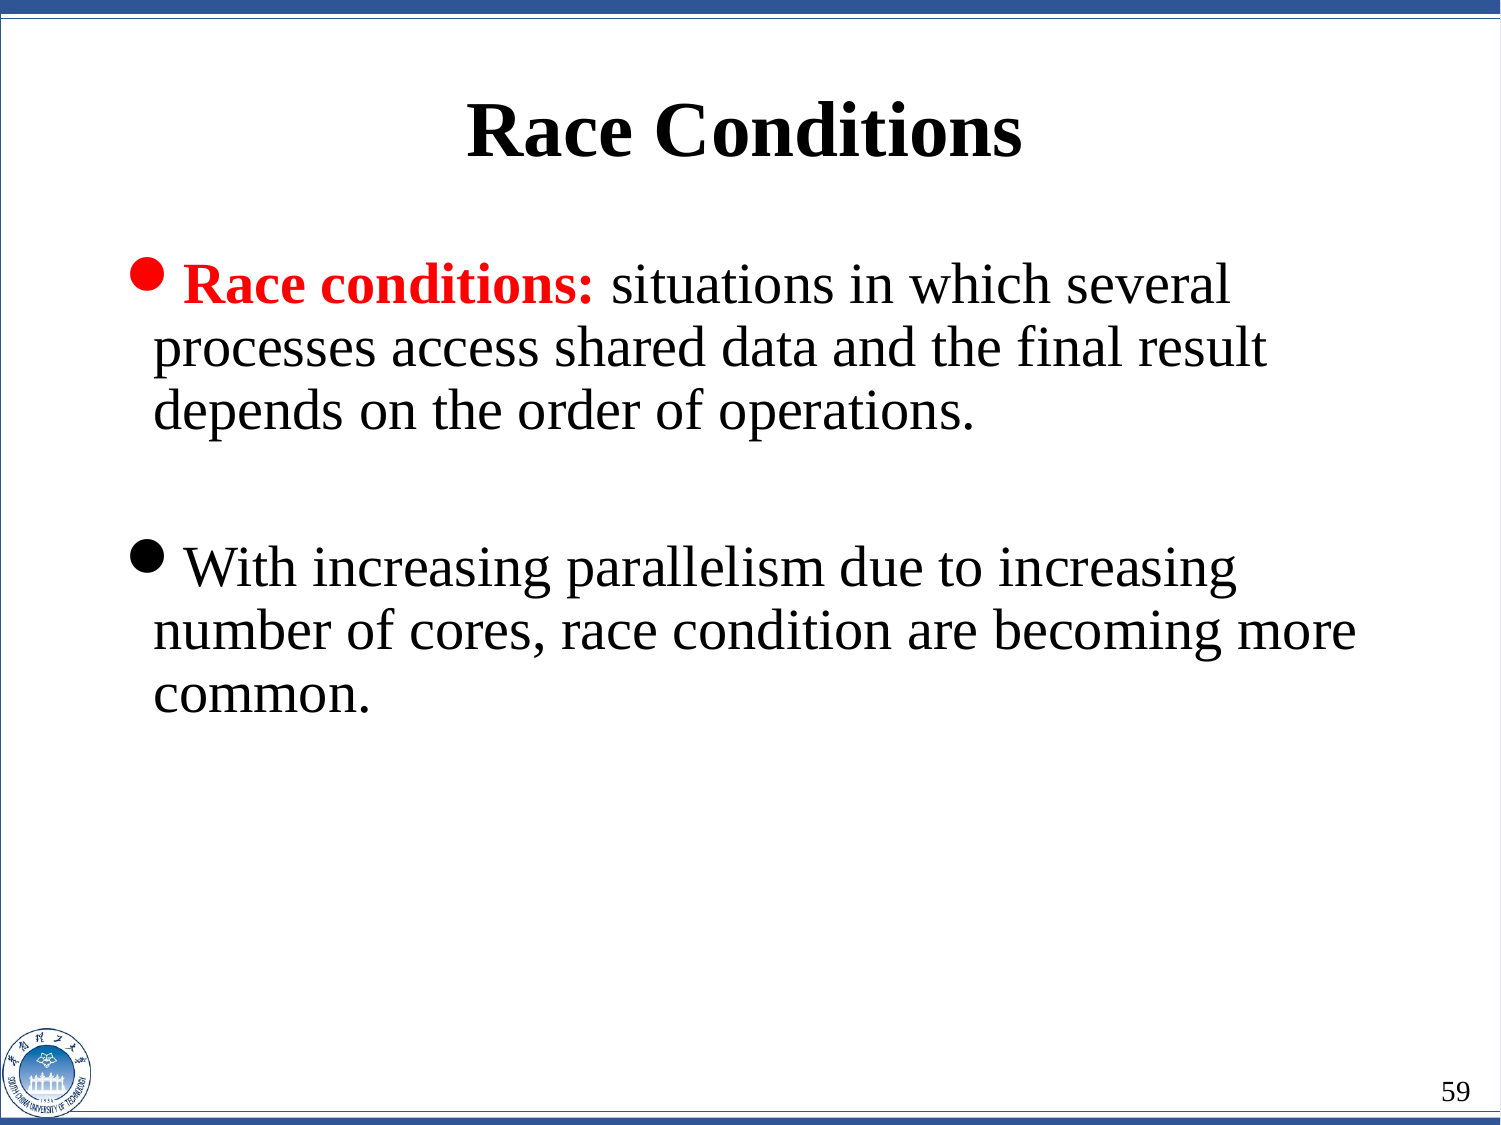

Race Conditions
Race conditions: situations in which several processes access shared data and the final result depends on the order of operations.

With increasing parallelism due to increasing number of cores, race condition are becoming more common.
59